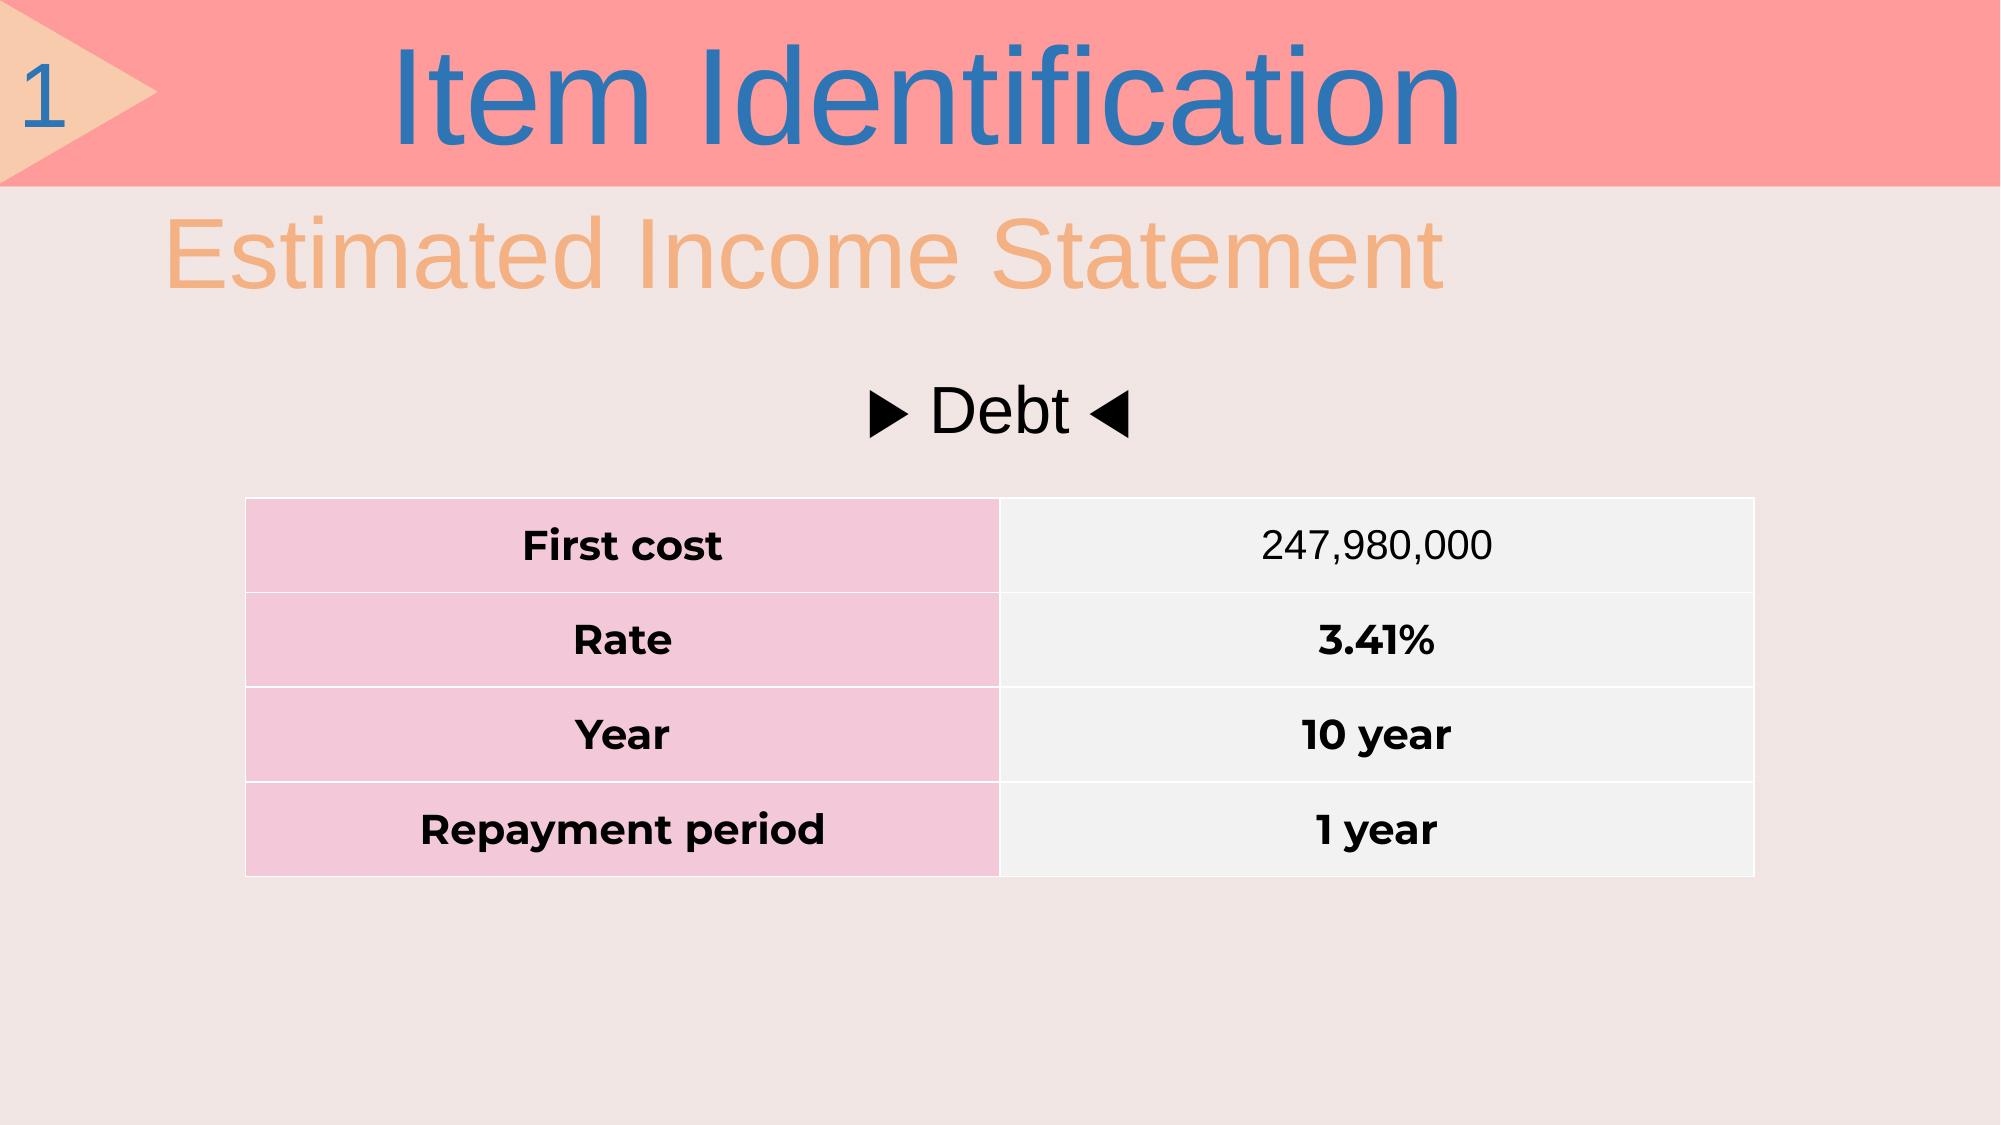

Item Identification

1
Estimated Income Statement
▶ Debt ◀
| First cost | 247,980,000 |
| --- | --- |
| Rate | 3.41% |
| Year | 10 year |
| Repayment period | 1 year |